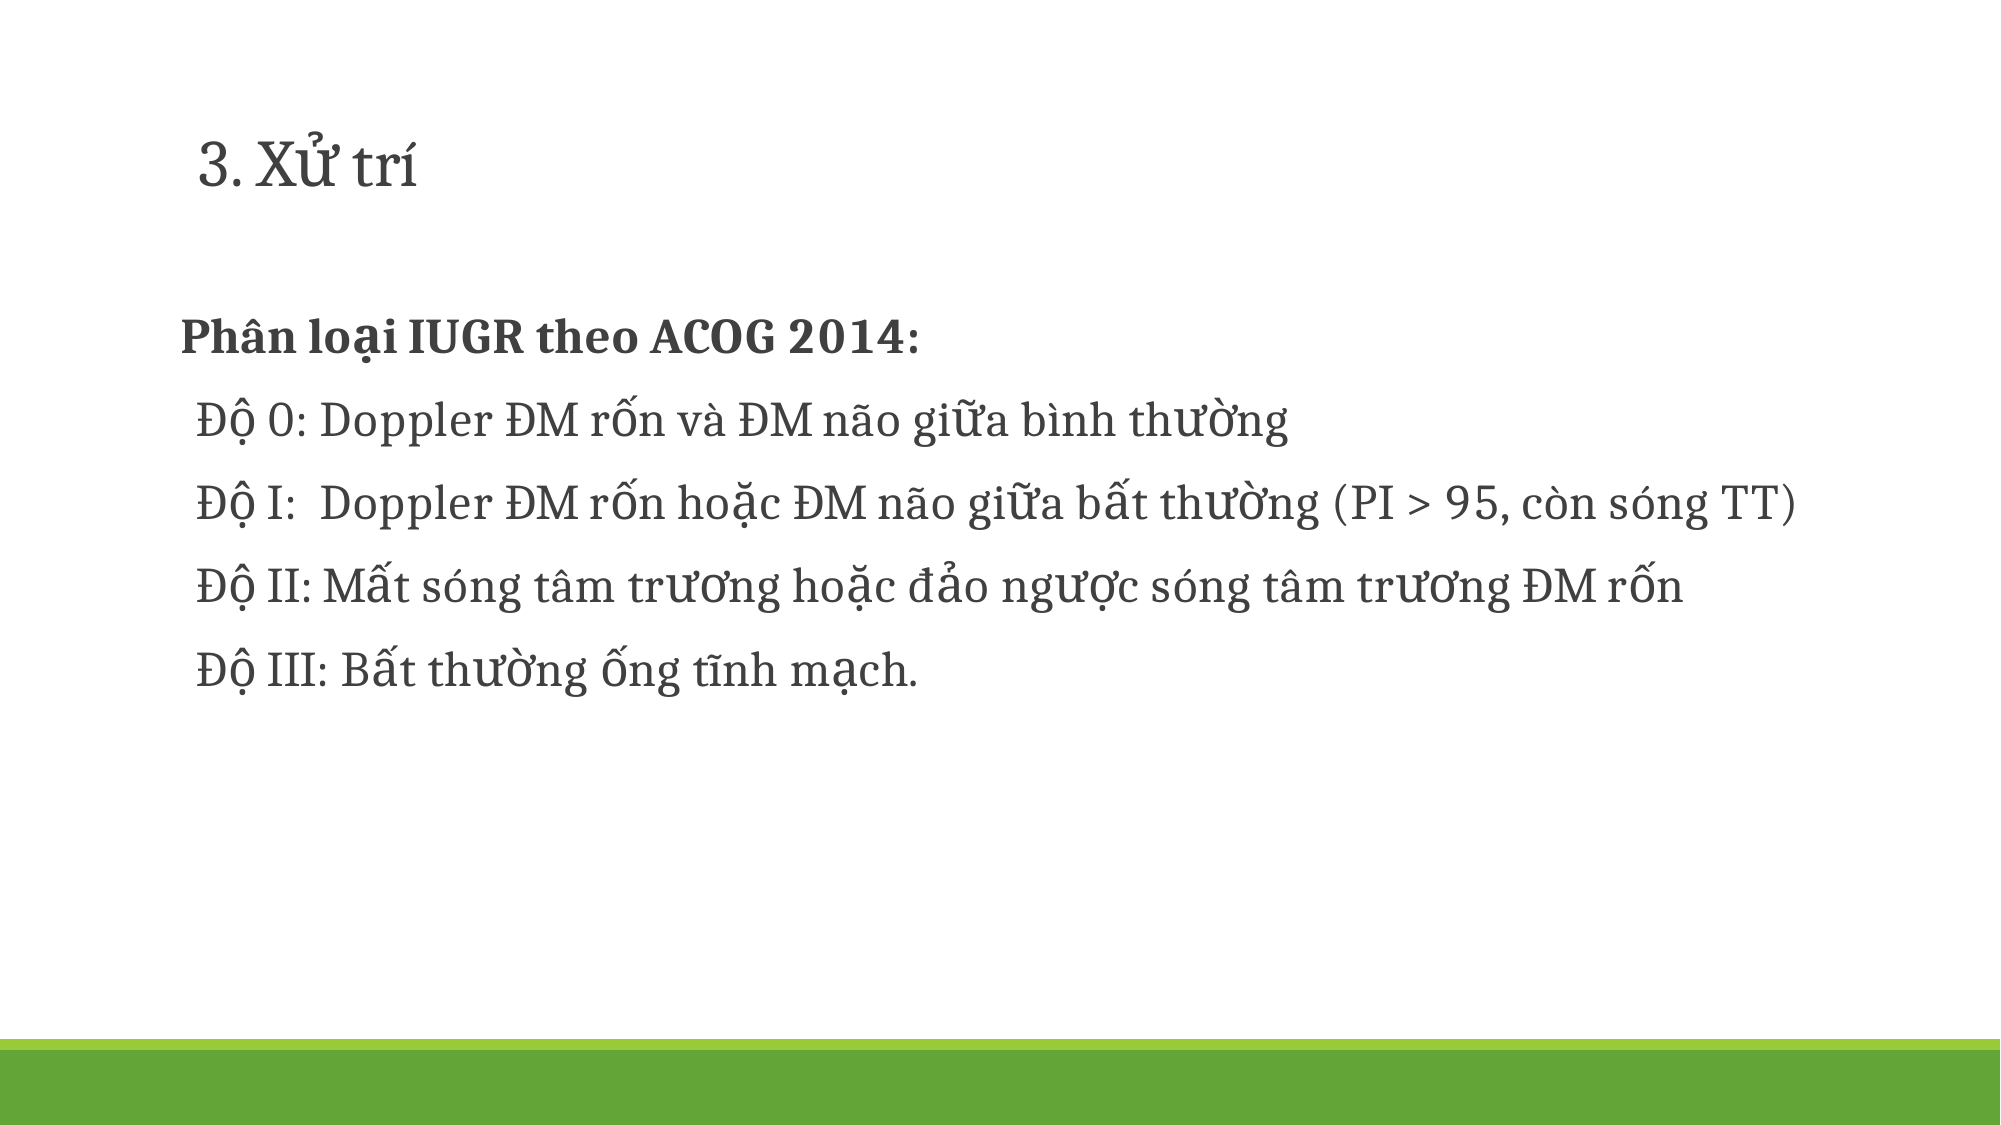

# 3. Xử trí
Phân loại IUGR theo ACOG 2014:
Độ 0: Doppler ĐM rốn và ĐM não giữa bình thường
Độ I:  Doppler ĐM rốn hoặc ĐM não giữa bất thường (PI > 95, còn sóng TT)
Độ II: Mất sóng tâm trương hoặc đảo ngược sóng tâm trương ĐM rốn
Độ III: Bất thường ống tĩnh mạch.